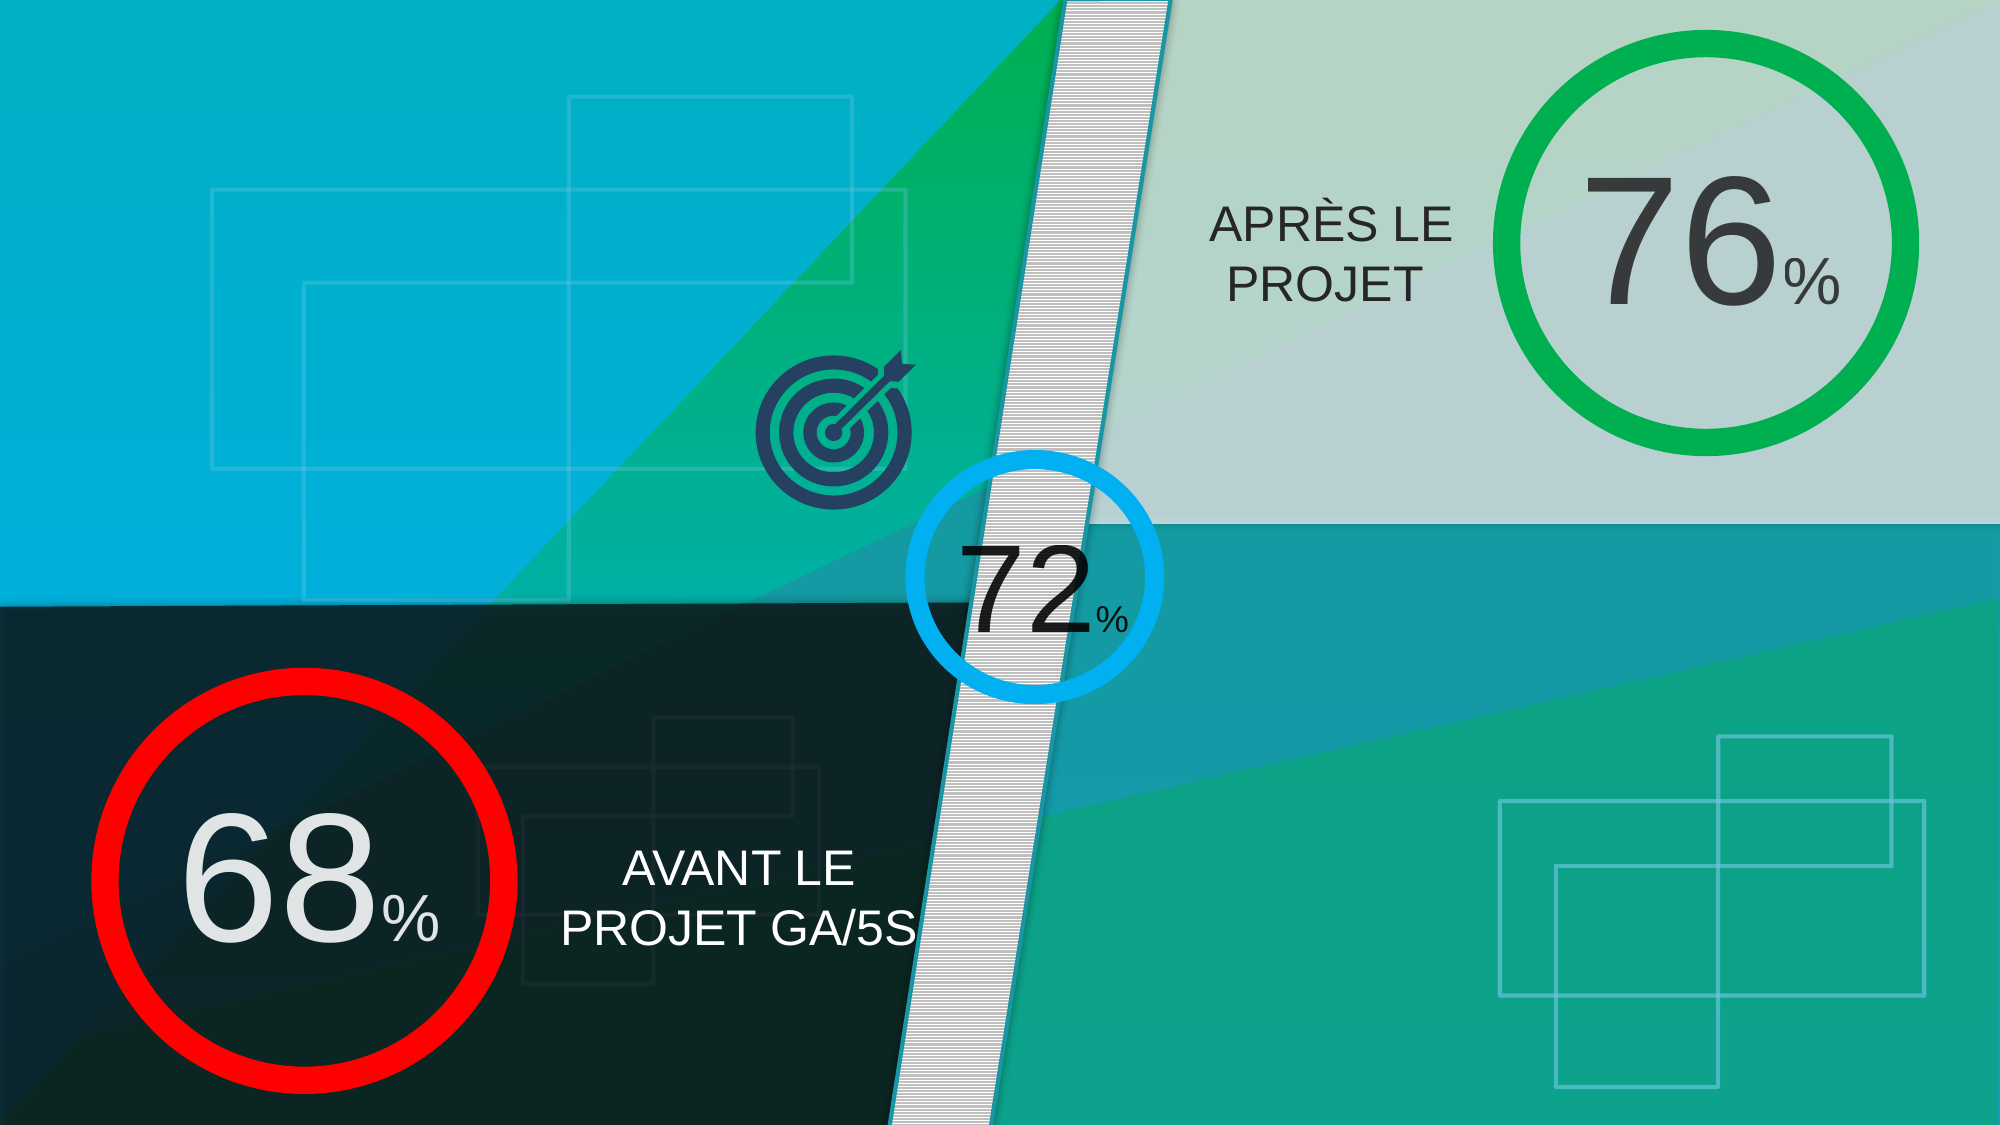

76%
APRÈS LE PROJET

72%

68%
AVANT LE PROJET GA/5S